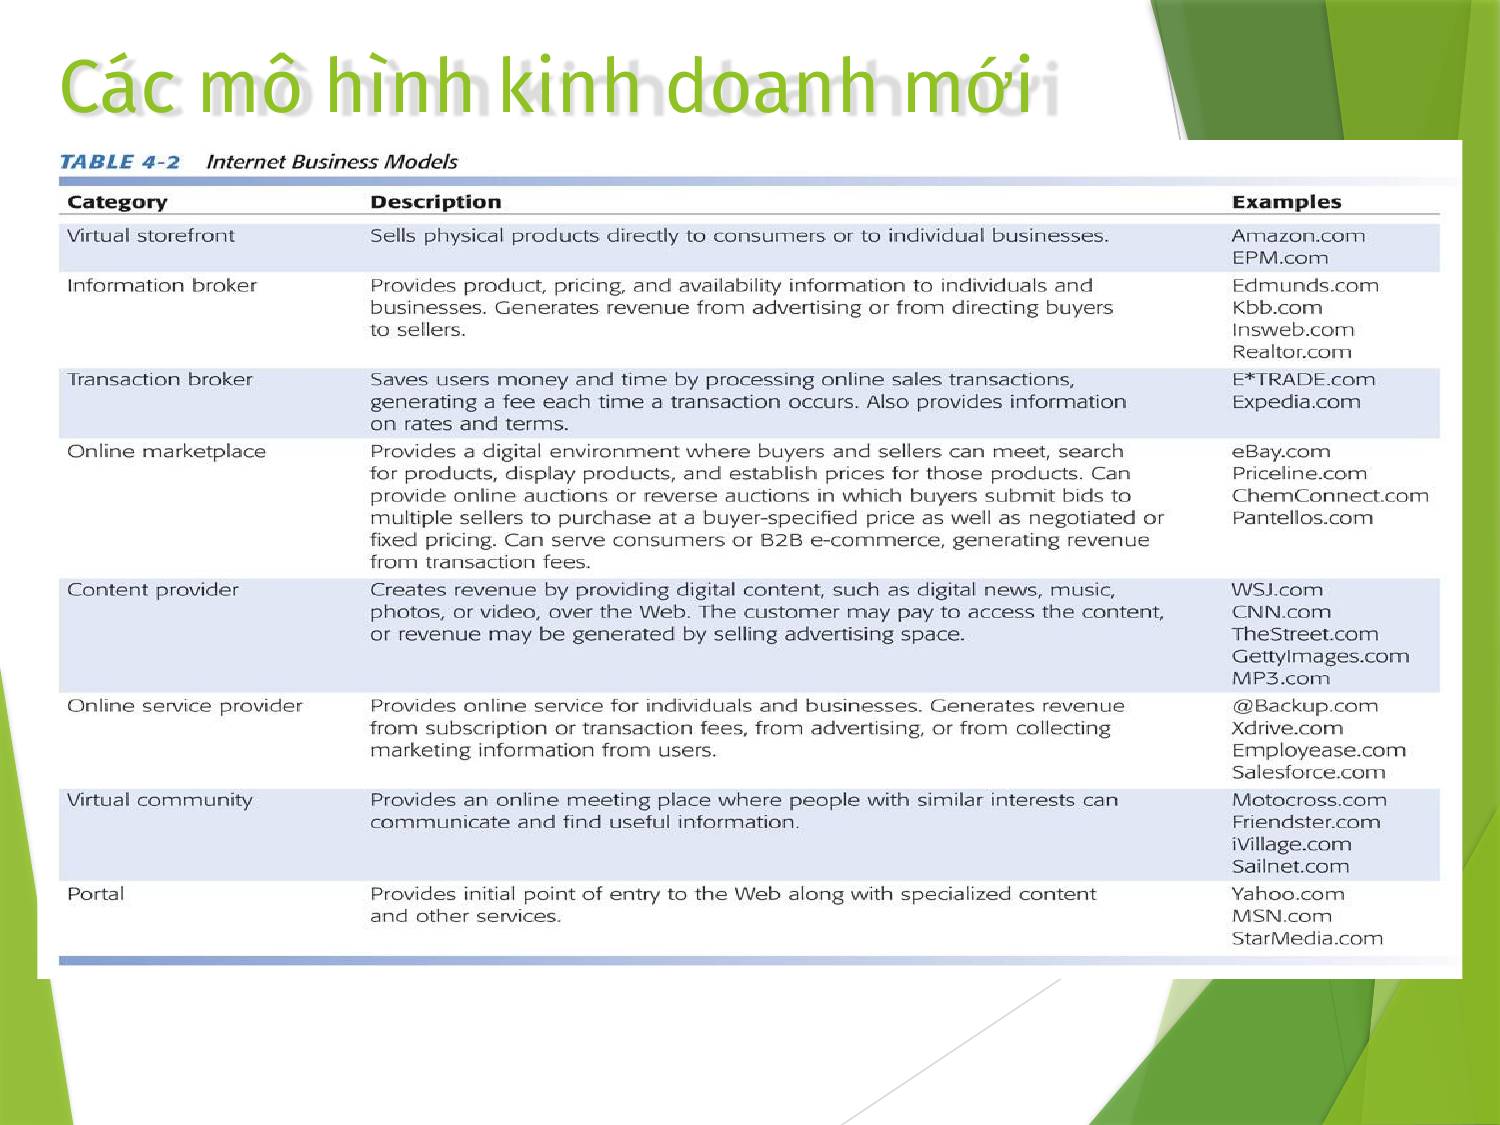

# Các mô hình kinh doanh mới